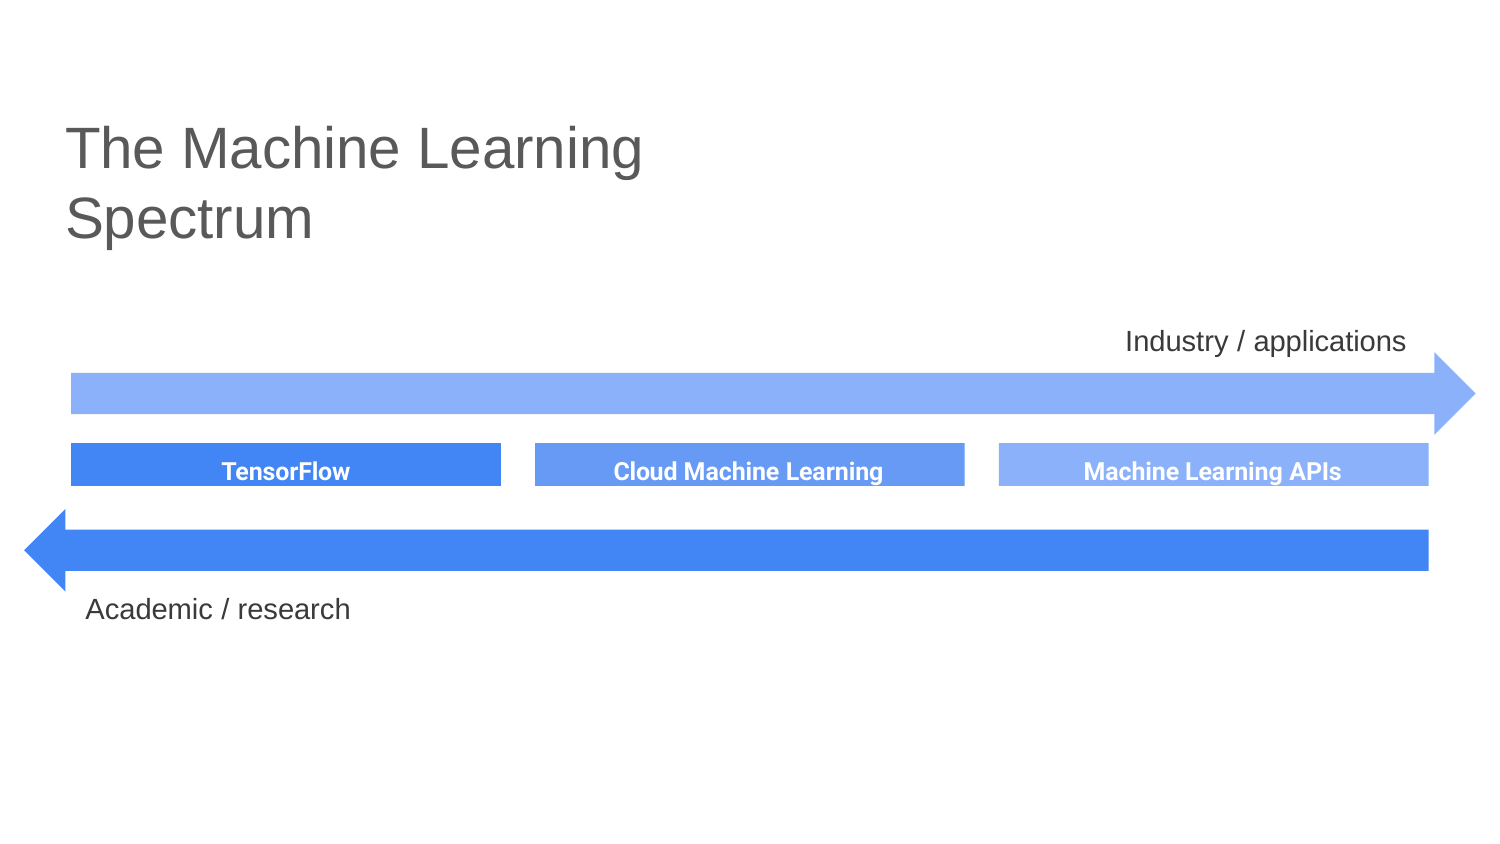

# The Machine Learning Spectrum
Industry / applications

TensorFlow
Cloud Machine Learning
Machine Learning APIs

Academic / research
Department of IT
41